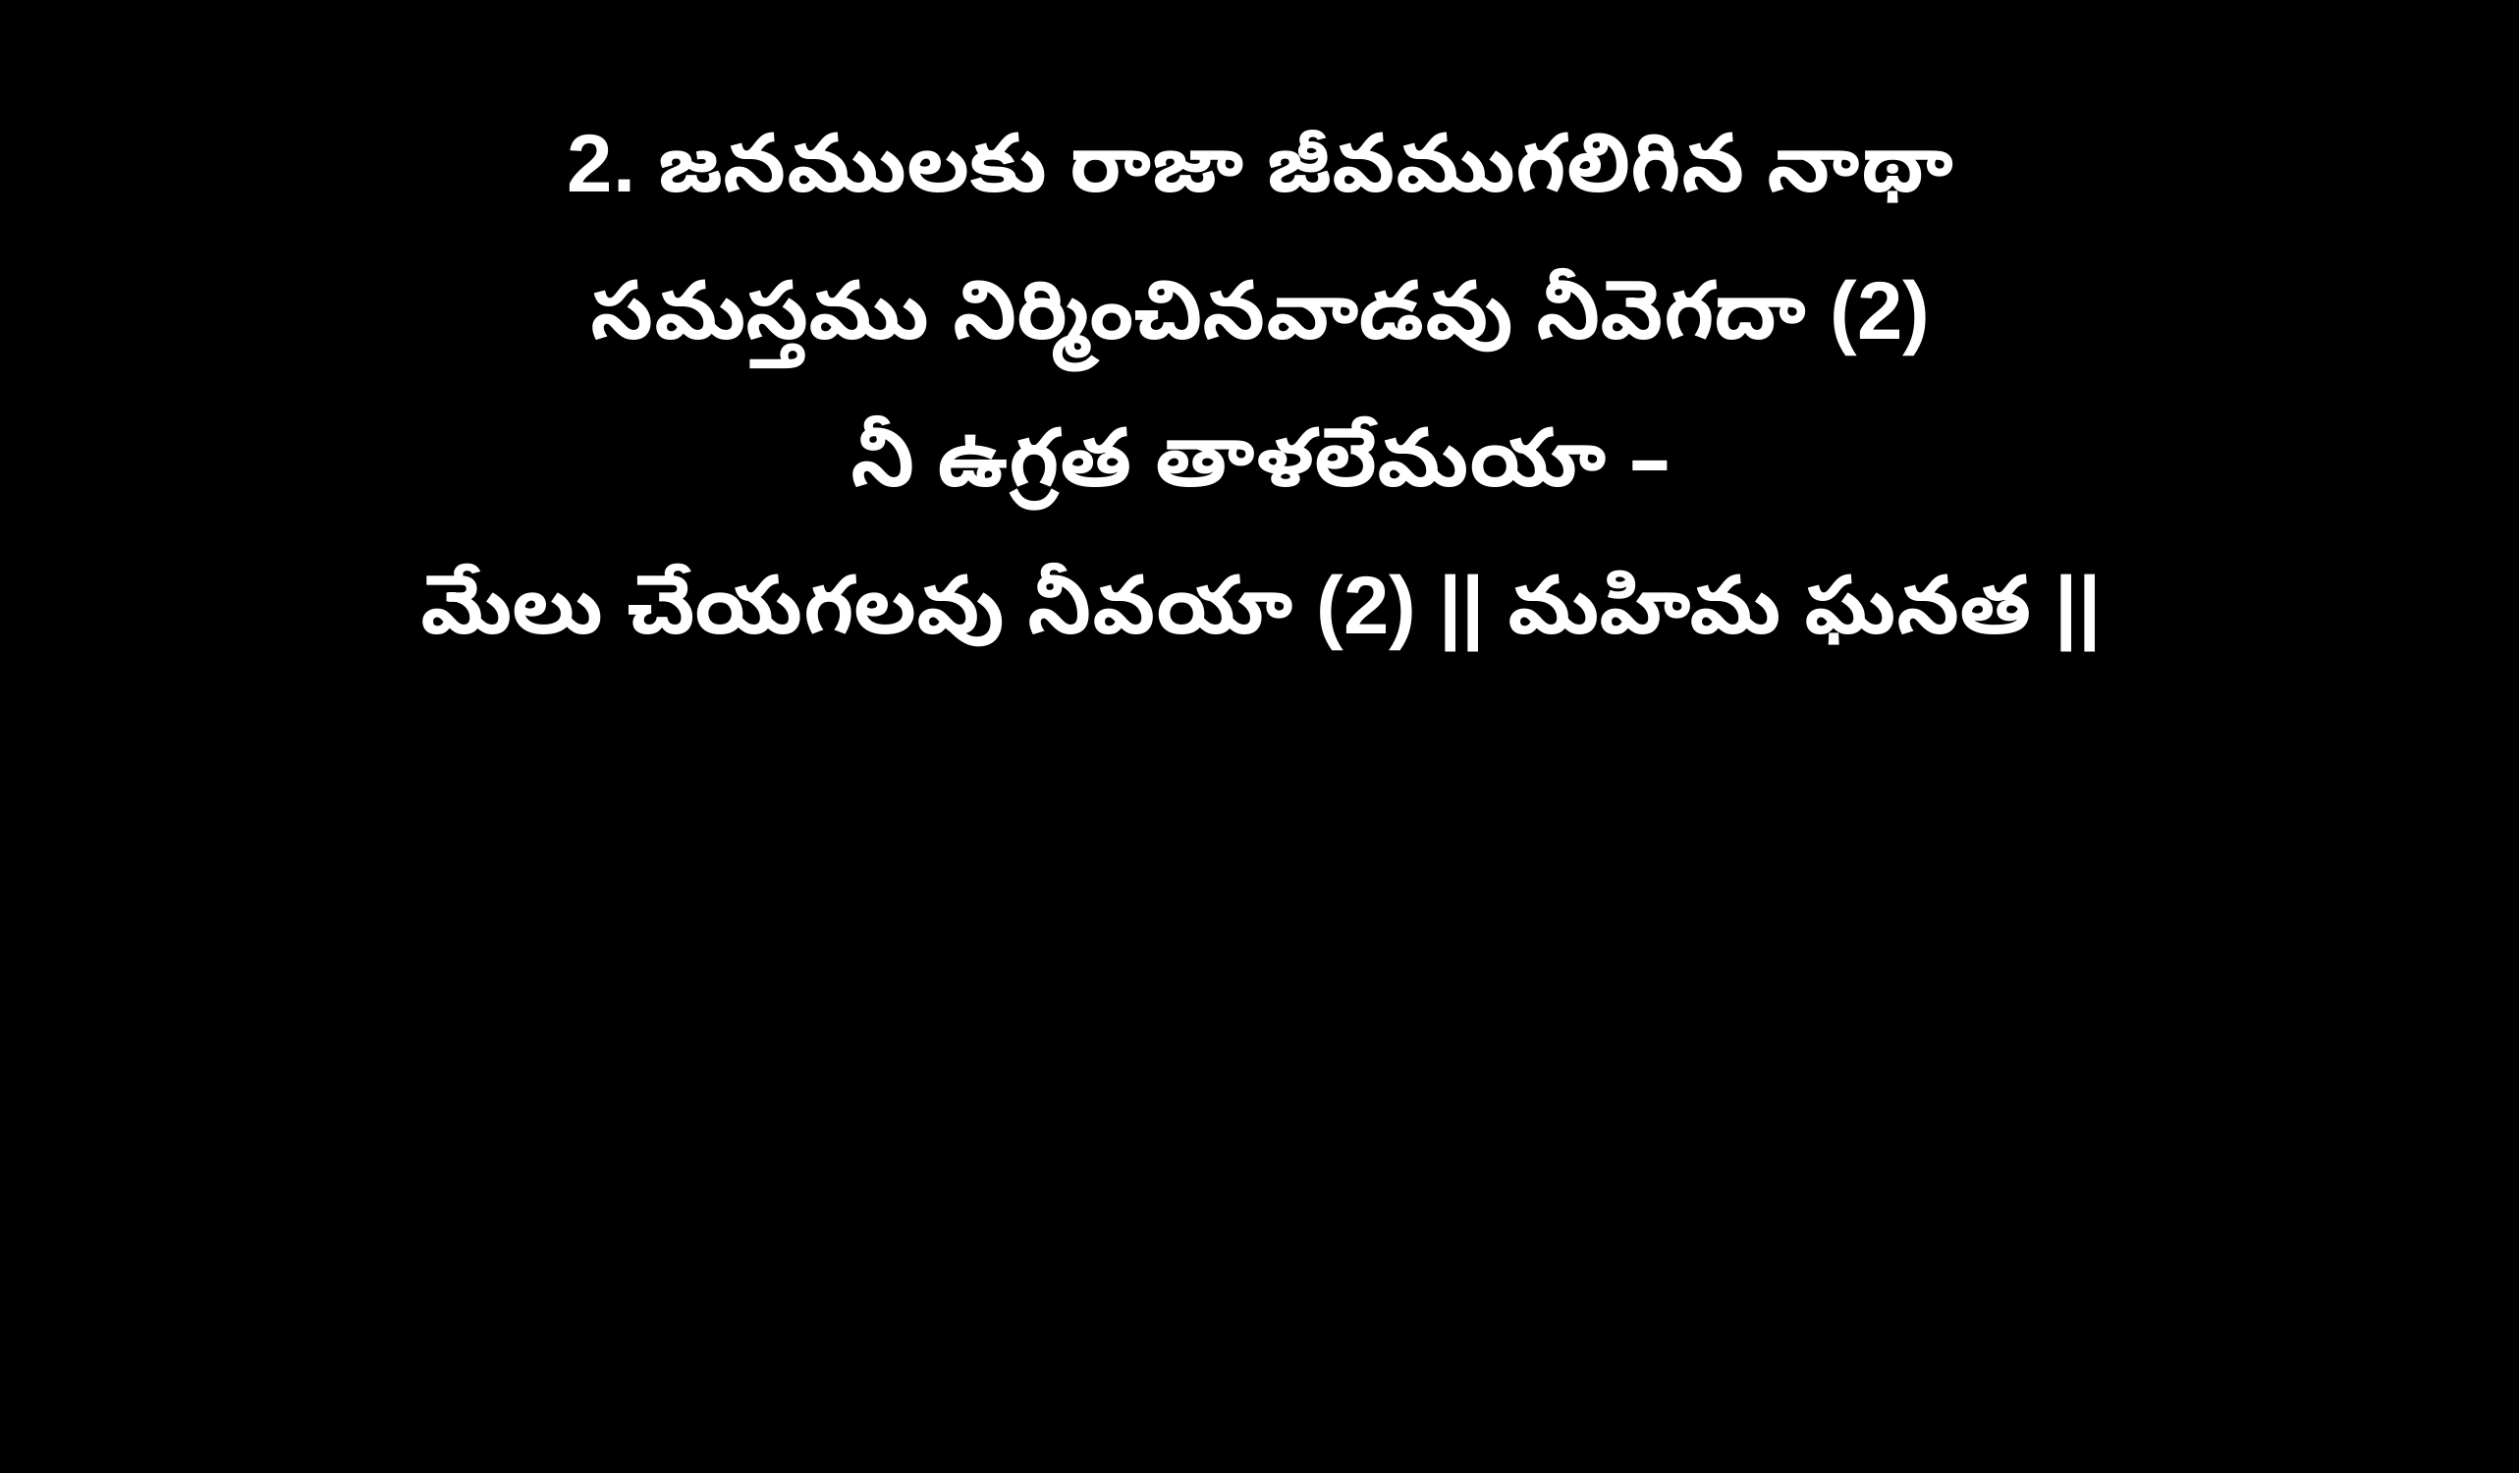

2. జనములకు రాజా జీవముగలిగిన నాథా
సమస్తము నిర్మించినవాడవు నీవెగదా (2)
నీ ఉగ్రత తాళలేమయా –
మేలు చేయగలవు నీవయా (2) || మహిమ ఘనత ||